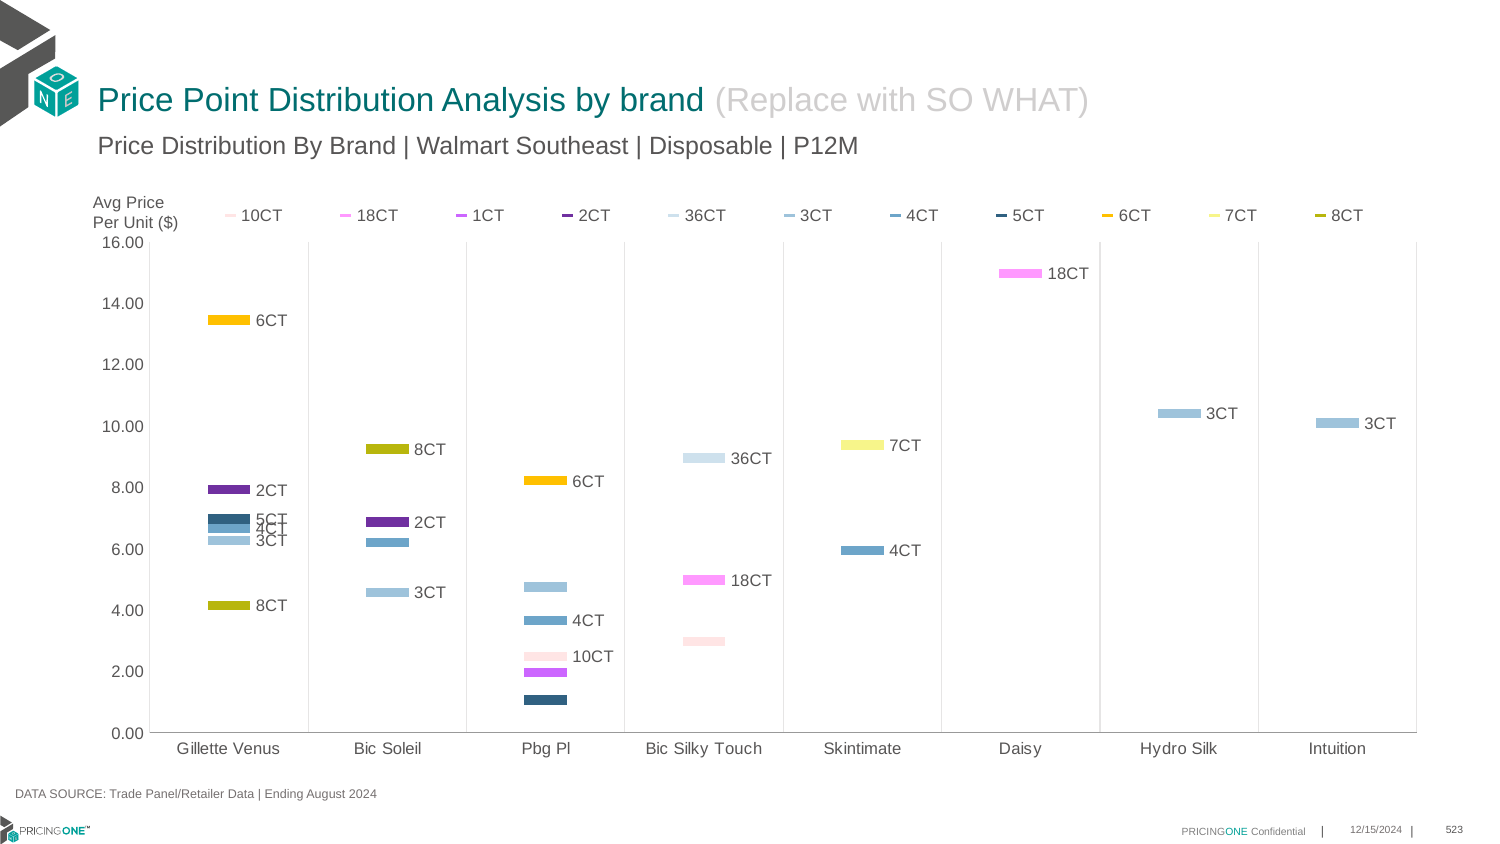

# Price Point Distribution Analysis by brand (Replace with SO WHAT)
Price Distribution By Brand | Walmart Southeast | Disposable | P12M

### Chart

| Category | 10CT | 18CT | 1CT | 2CT | 36CT | 3CT | 4CT | 5CT | 6CT | 7CT | 8CT |
|---|---|---|---|---|---|---|---|---|---|---|---|
| Gillette Venus | None | None | None | 7.920075575199834 | None | 6.269916270871077 | 6.6519541622024505 | 6.970511360695617 | 13.455248984036244 | None | 4.145676929565584 |
| Bic Soleil | None | None | None | 6.8649916961205975 | None | 4.567623422503778 | 6.204755814234097 | None | None | None | 9.245736147881626 |
| Pbg Pl | 2.4799994999093586 | None | 1.9699677239331925 | None | None | 4.7481056844793414 | 3.659508535694978 | 1.0642838231400582 | 8.211568984205636 | None | None |
| Bic Silky Touch | 2.970056269051675 | 4.97715993847404 | None | None | 8.961485256643611 | None | None | None | None | None | None |
| Skintimate | None | None | None | None | None | None | 5.942708291001893 | None | None | 9.384589423401438 | None |
| Daisy | None | 14.972476316593664 | None | None | None | None | None | None | None | None | None |
| Hydro Silk | None | None | None | None | None | 10.412729262585856 | None | None | None | None | None |
| Intuition | None | None | None | None | None | 10.092142737476964 | None | None | None | None | None |
Avg Price
Per Unit ($)
DATA SOURCE: Trade Panel/Retailer Data | Ending August 2024
12/15/2024
523